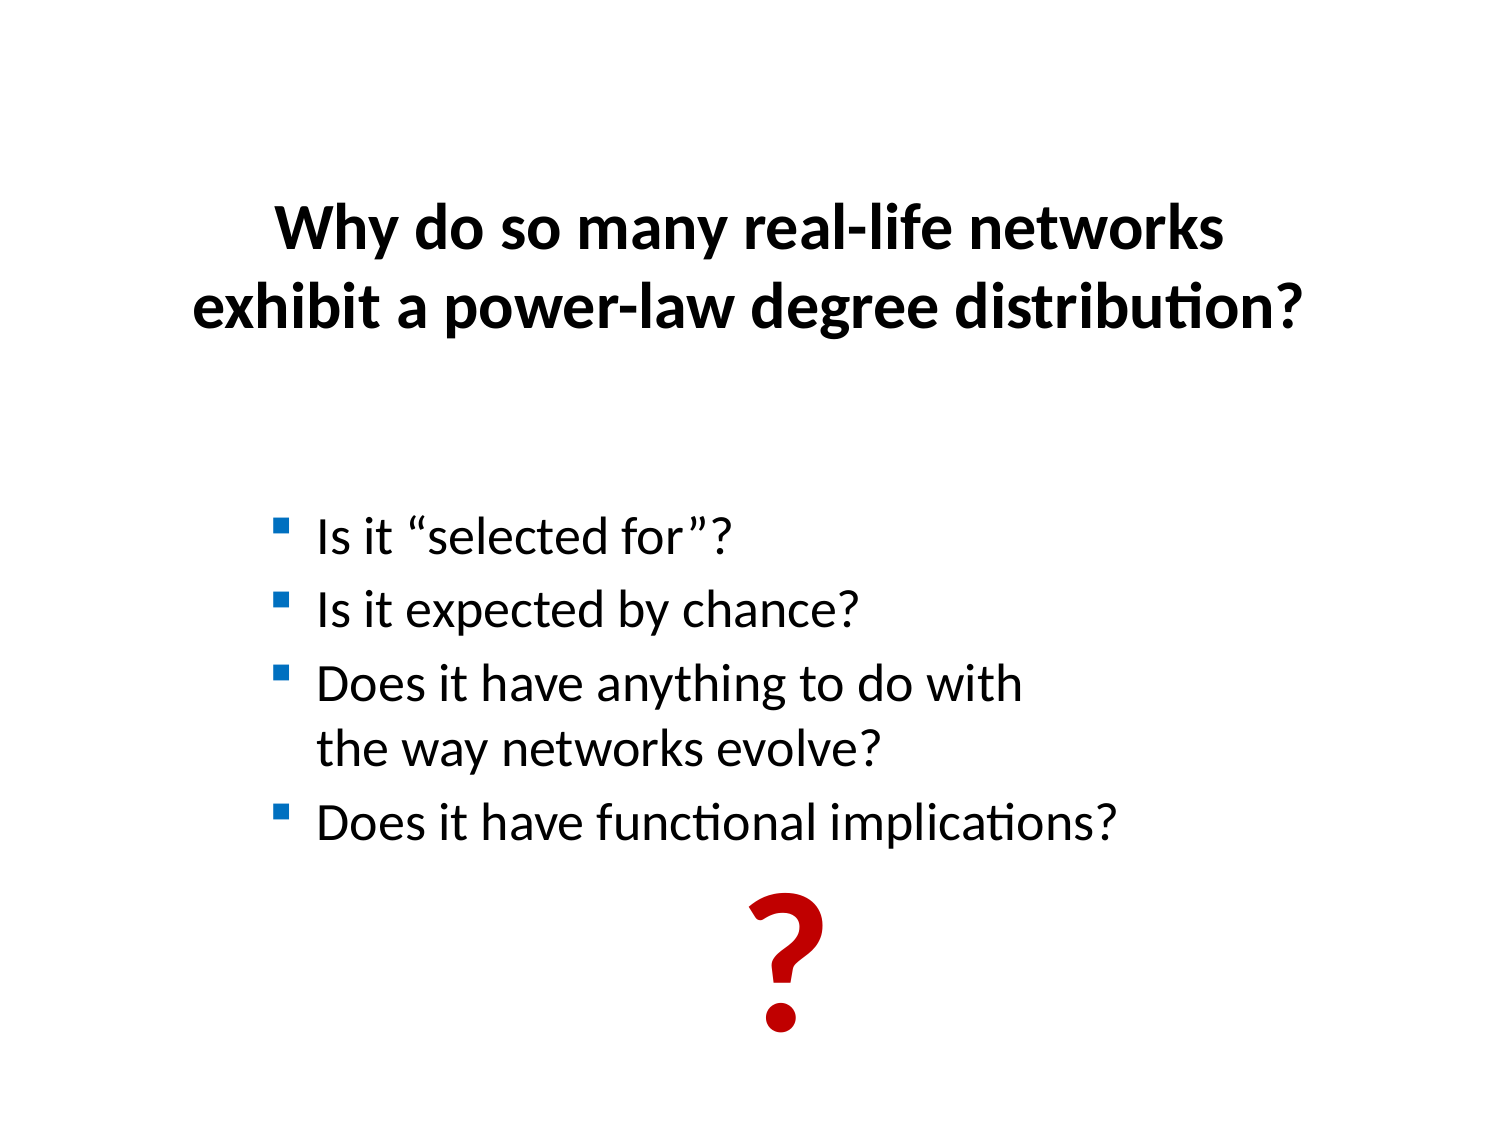

Why do so many real-life networks
exhibit a power-law degree distribution?

Is it “selected for”?
Is it expected by chance?
Does it have anything to do with
the way networks evolve?
Does it have functional implications?
?